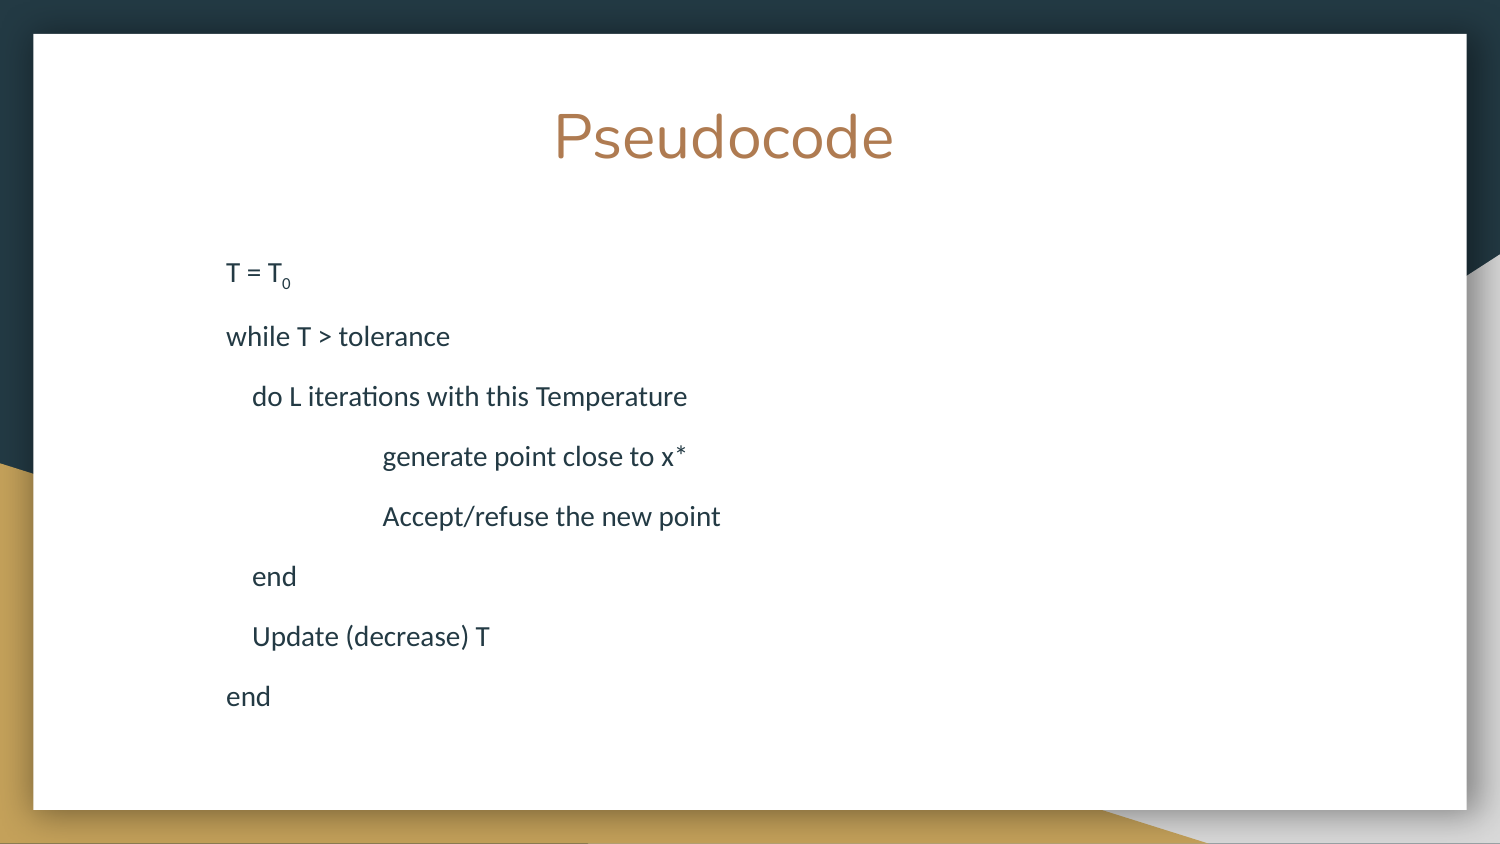

# Pseudocode
T = T0
while T > tolerance
    do L iterations with this Temperature
   	 generate point close to x*
   	 Accept/refuse the new point
    end
    Update (decrease) T
end